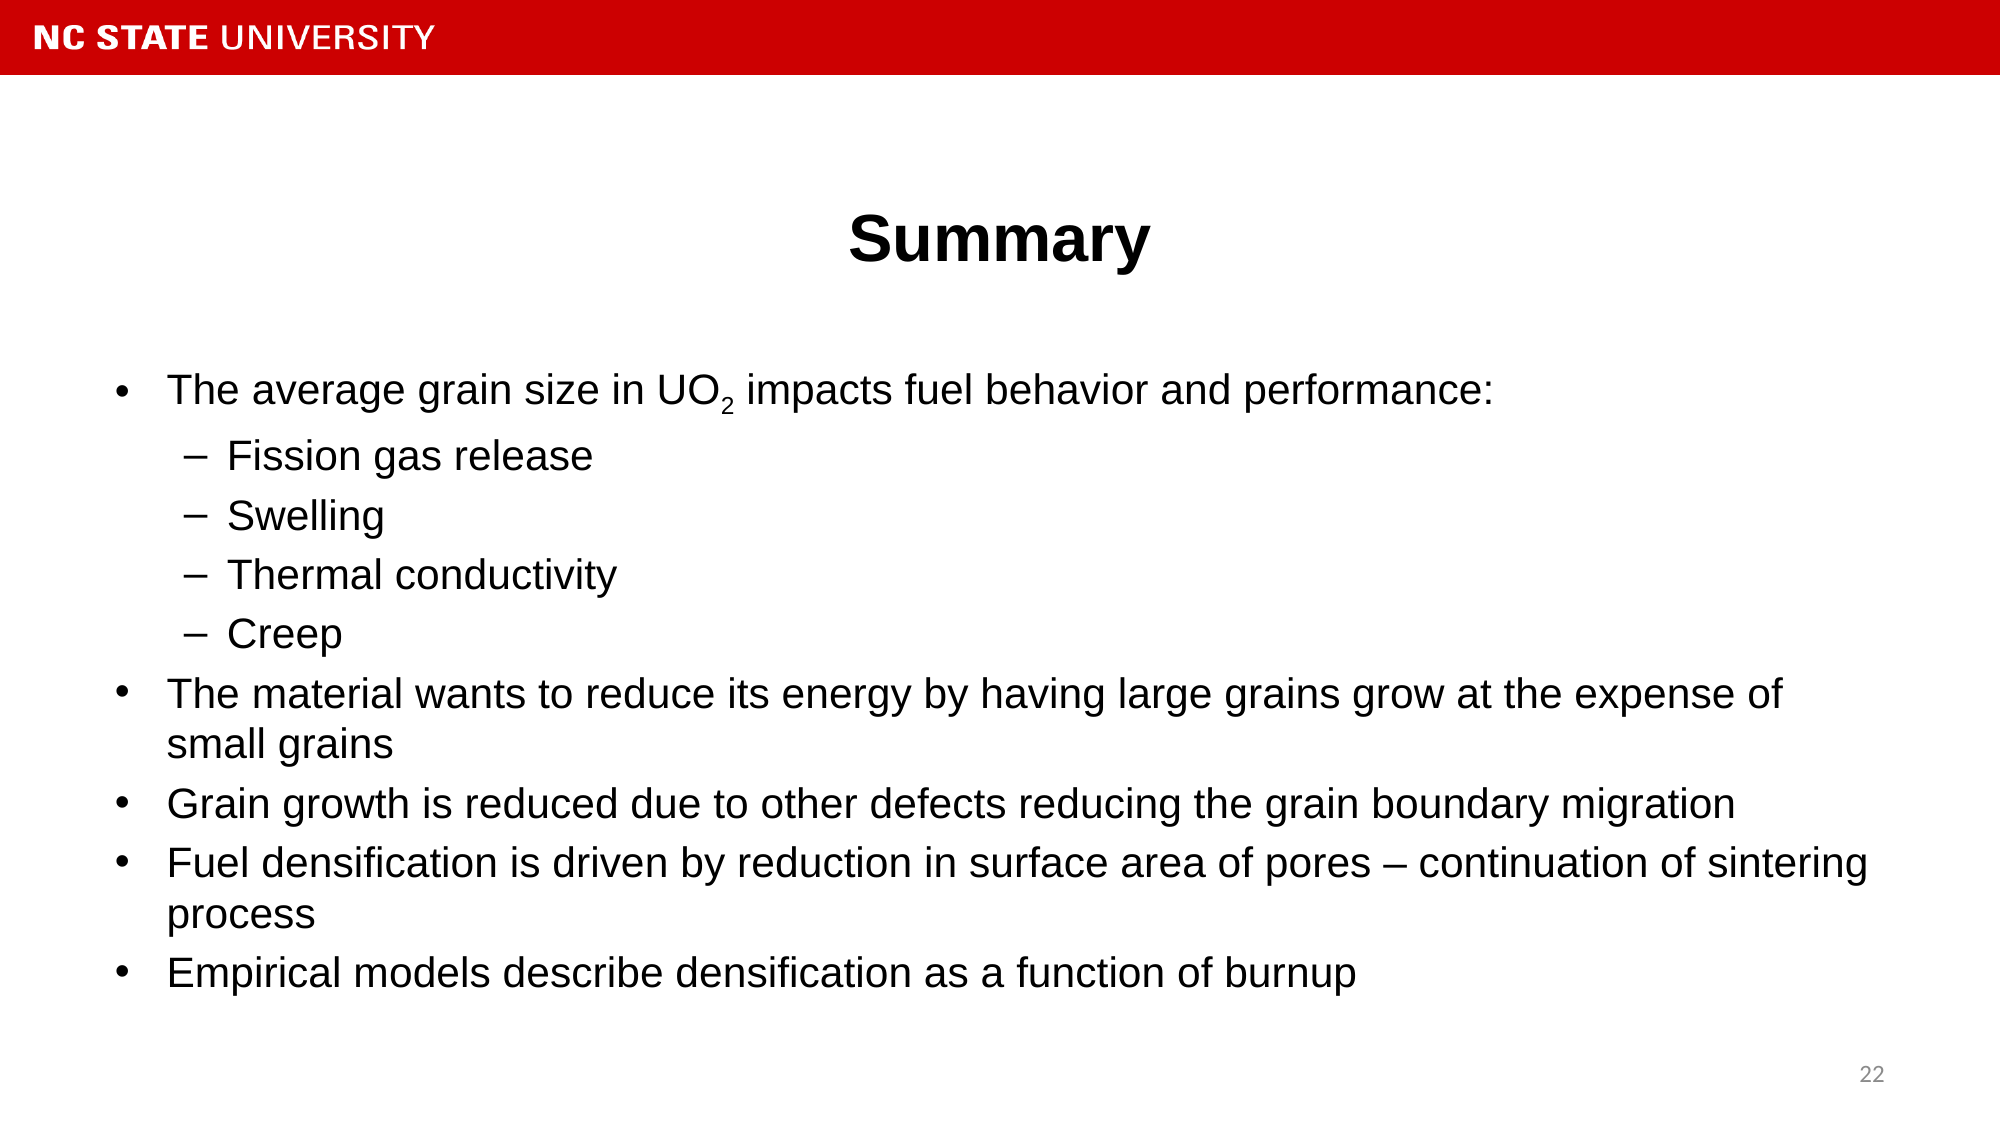

# Summary
The average grain size in UO2 impacts fuel behavior and performance:
Fission gas release
Swelling
Thermal conductivity
Creep
The material wants to reduce its energy by having large grains grow at the expense of small grains
Grain growth is reduced due to other defects reducing the grain boundary migration
Fuel densification is driven by reduction in surface area of pores – continuation of sintering process
Empirical models describe densification as a function of burnup

22